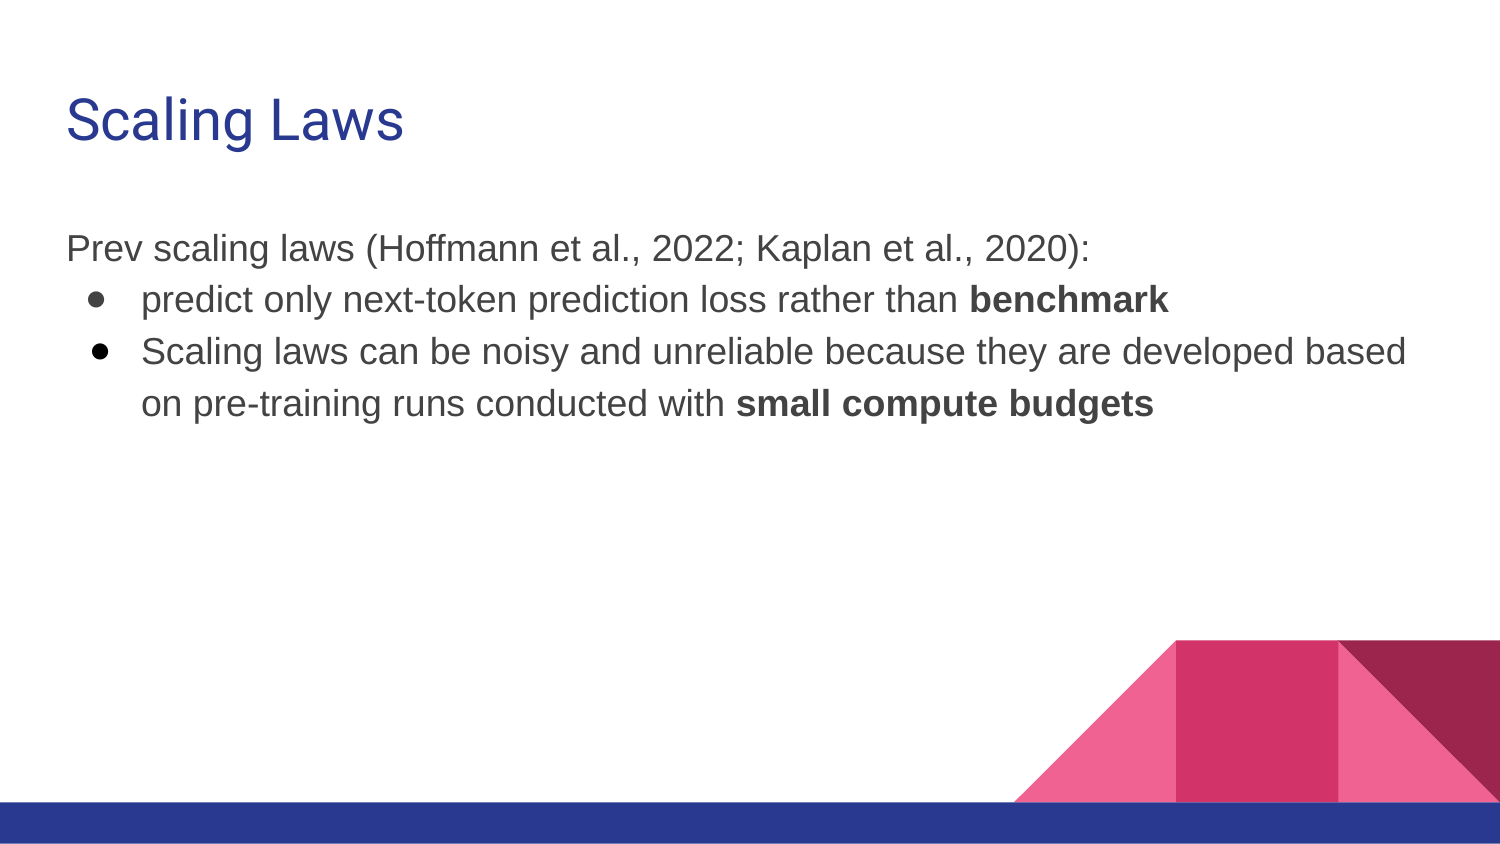

# Scaling Laws
Prev scaling laws (Hoffmann et al., 2022; Kaplan et al., 2020):
predict only next-token prediction loss rather than benchmark
Scaling laws can be noisy and unreliable because they are developed based on pre-training runs conducted with small compute budgets